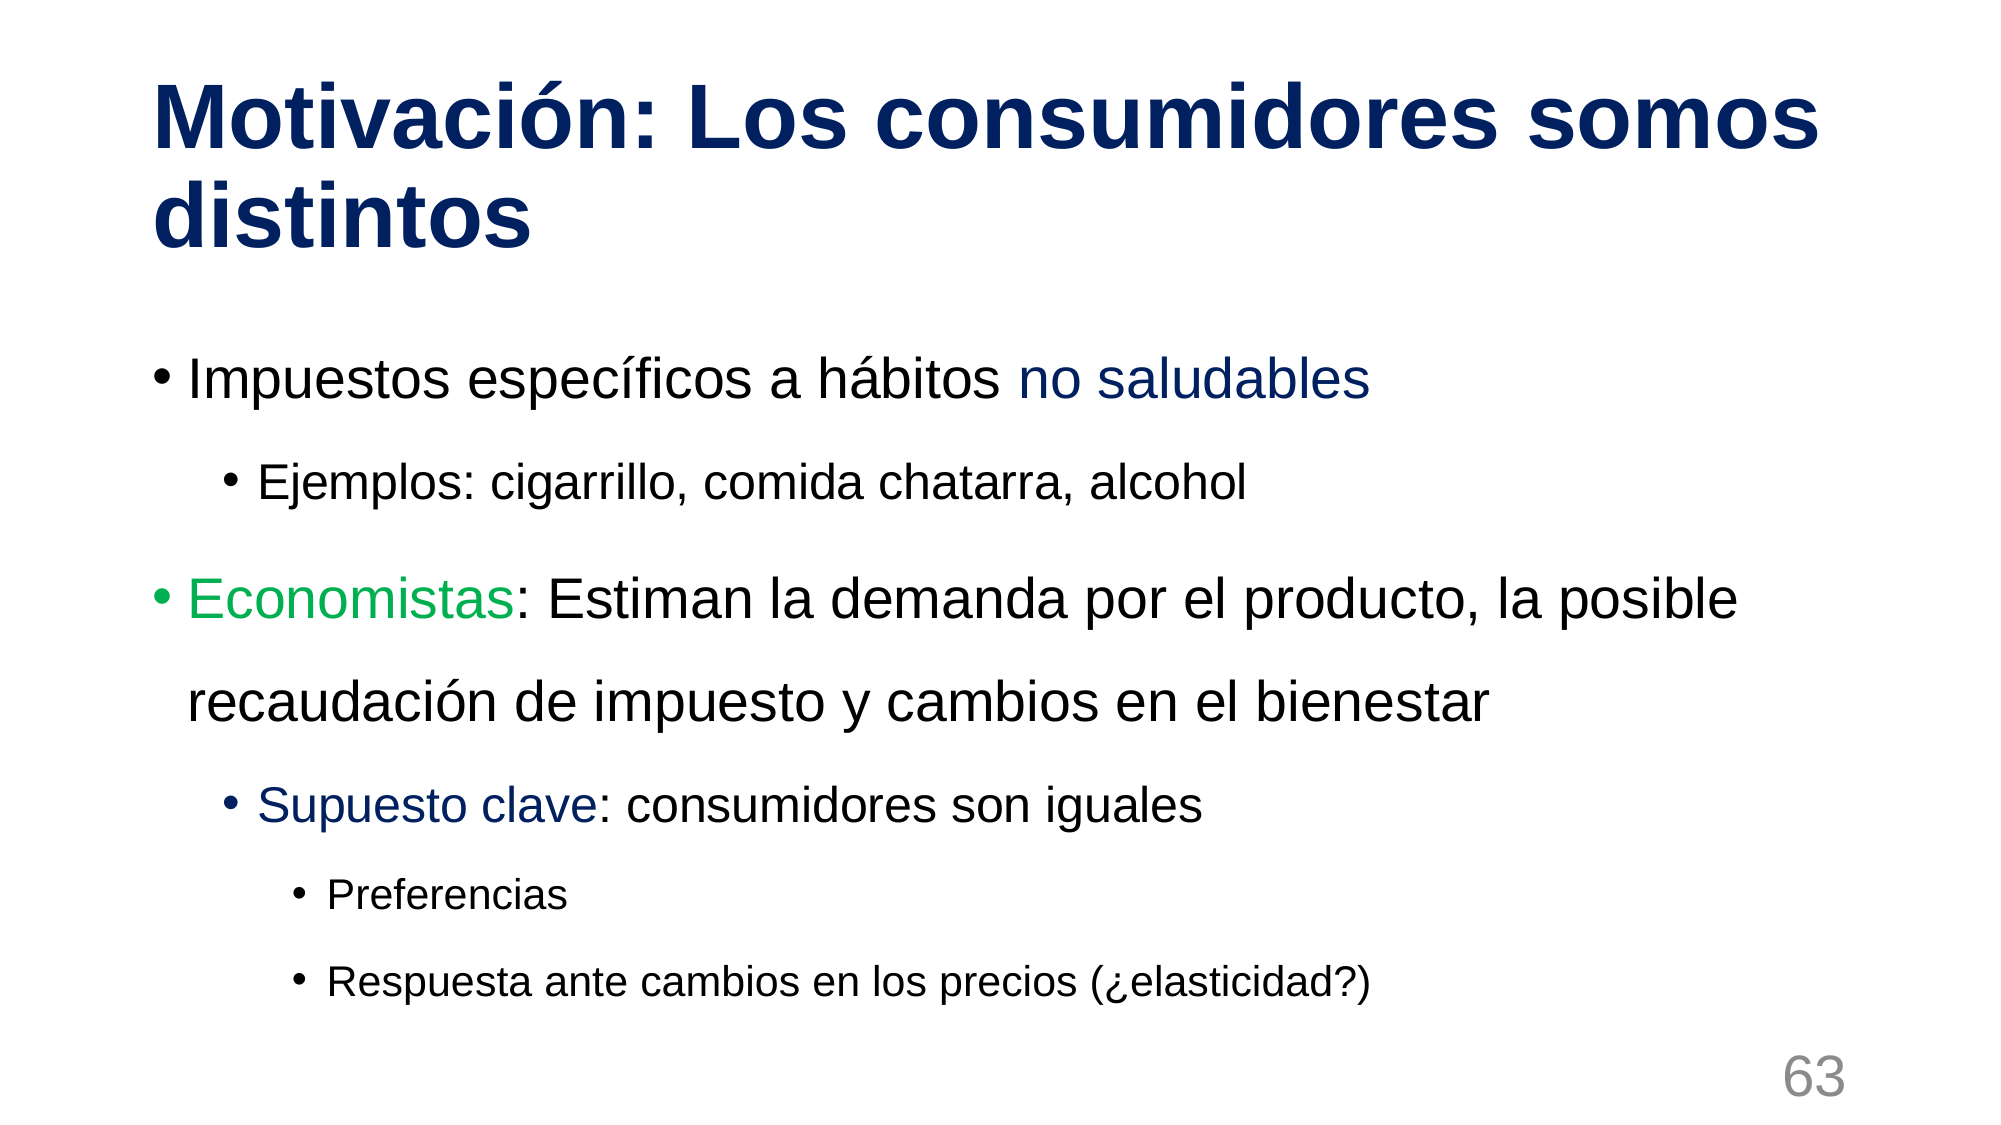

# Motivación: Los consumidores somos distintos
Impuestos específicos a hábitos no saludables
Ejemplos: cigarrillo, comida chatarra, alcohol
Economistas: Estiman la demanda por el producto, la posible recaudación de impuesto y cambios en el bienestar
Supuesto clave: consumidores son iguales
Preferencias
Respuesta ante cambios en los precios (¿elasticidad?)
63